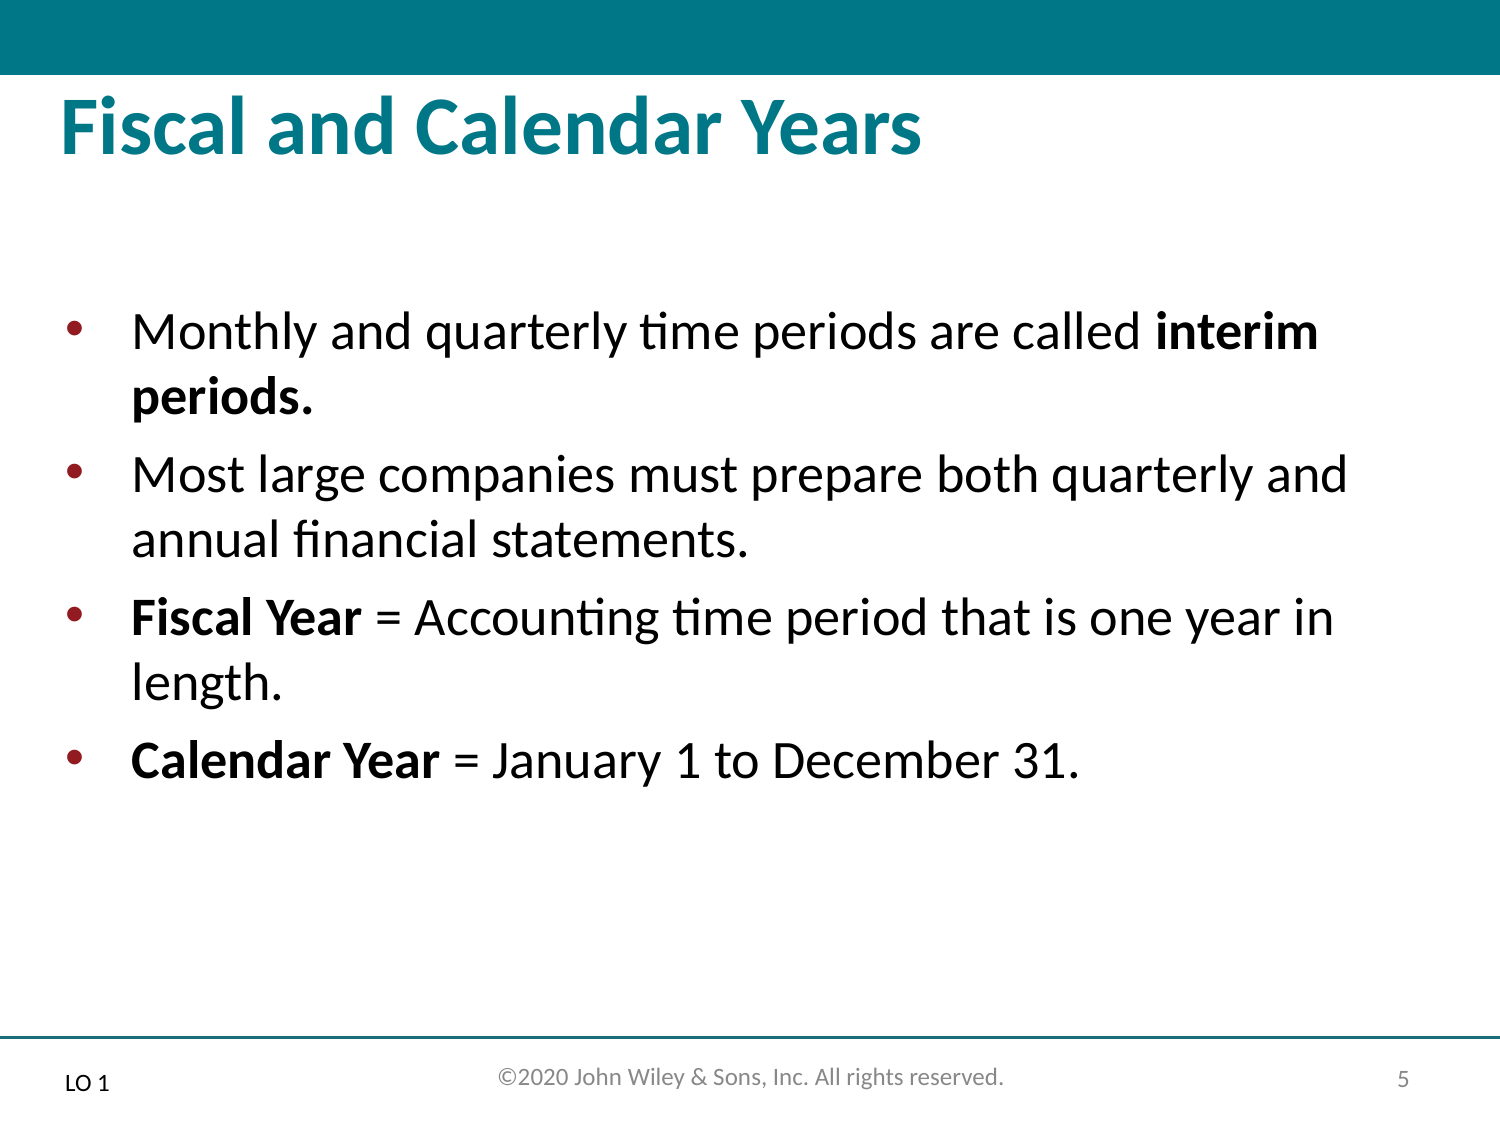

# Fiscal and Calendar Years
Monthly and quarterly time periods are called interim periods.
Most large companies must prepare both quarterly and annual financial statements.
Fiscal Year = Accounting time period that is one year in length.
Calendar Year = January 1 to December 31.
LO 1